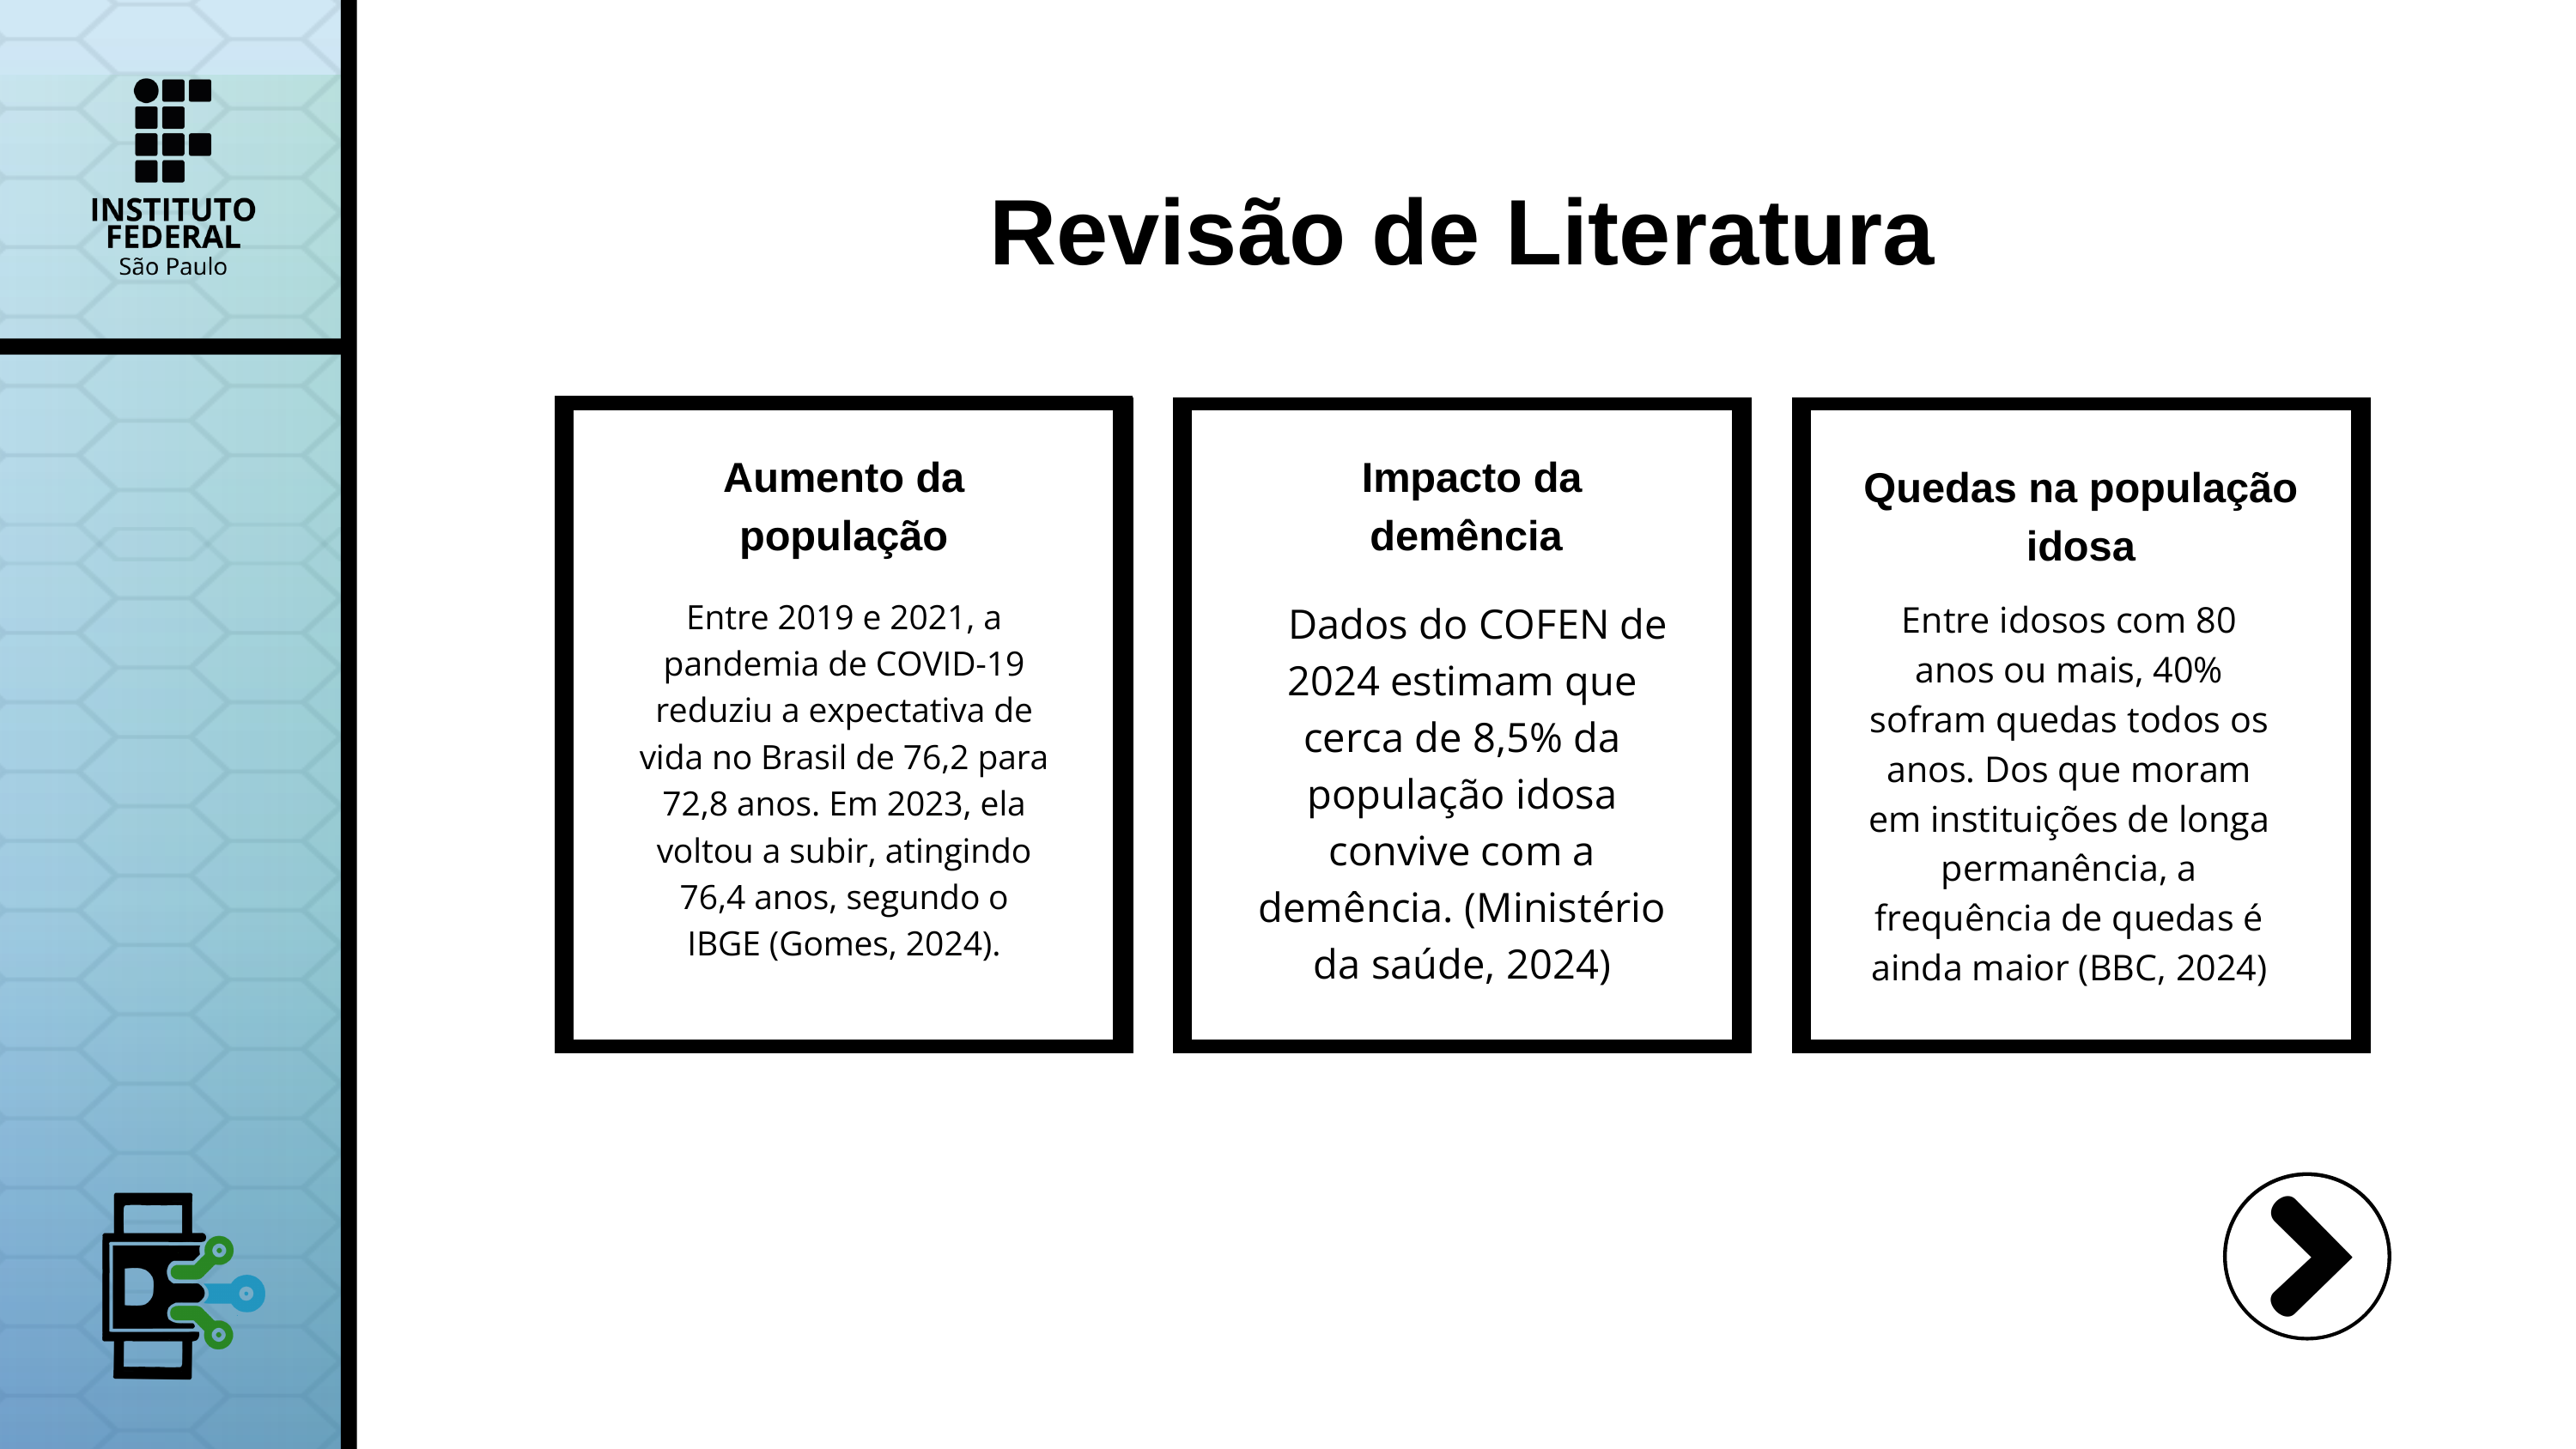

Revisão de Literatura

Aumento da população
Lorem ipsum dolor sit amet. Ea veritatis animi et voluptatem laboriosam et laborum beatae ut nulla explicabo! Vel laborum debitis qui accusamus enim ut iure possimus amet.

Aumento da população
Lorem ipsum dolor sit amet. Ea veritatis animi et voluptatem laboriosam et laborum beatae ut nulla explicabo! Vel laborum debitis qui accusamus enim ut iure possimus amet.

Aumento da população
Impacto da demência
Quedas na população idosa
Entre 2019 e 2021, a pandemia de COVID-19 reduziu a expectativa de vida no Brasil de 76,2 para 72,8 anos. Em 2023, ela voltou a subir, atingindo 76,4 anos, segundo o IBGE (Gomes, 2024).
   Dados do COFEN de 2024 estimam que cerca de 8,5% da população idosa convive com a demência. (Ministério da saúde, 2024)
Entre idosos com 80 anos ou mais, 40% sofram quedas todos os anos. Dos que moram em instituições de longa permanência, a frequência de quedas é ainda maior (BBC, 2024)